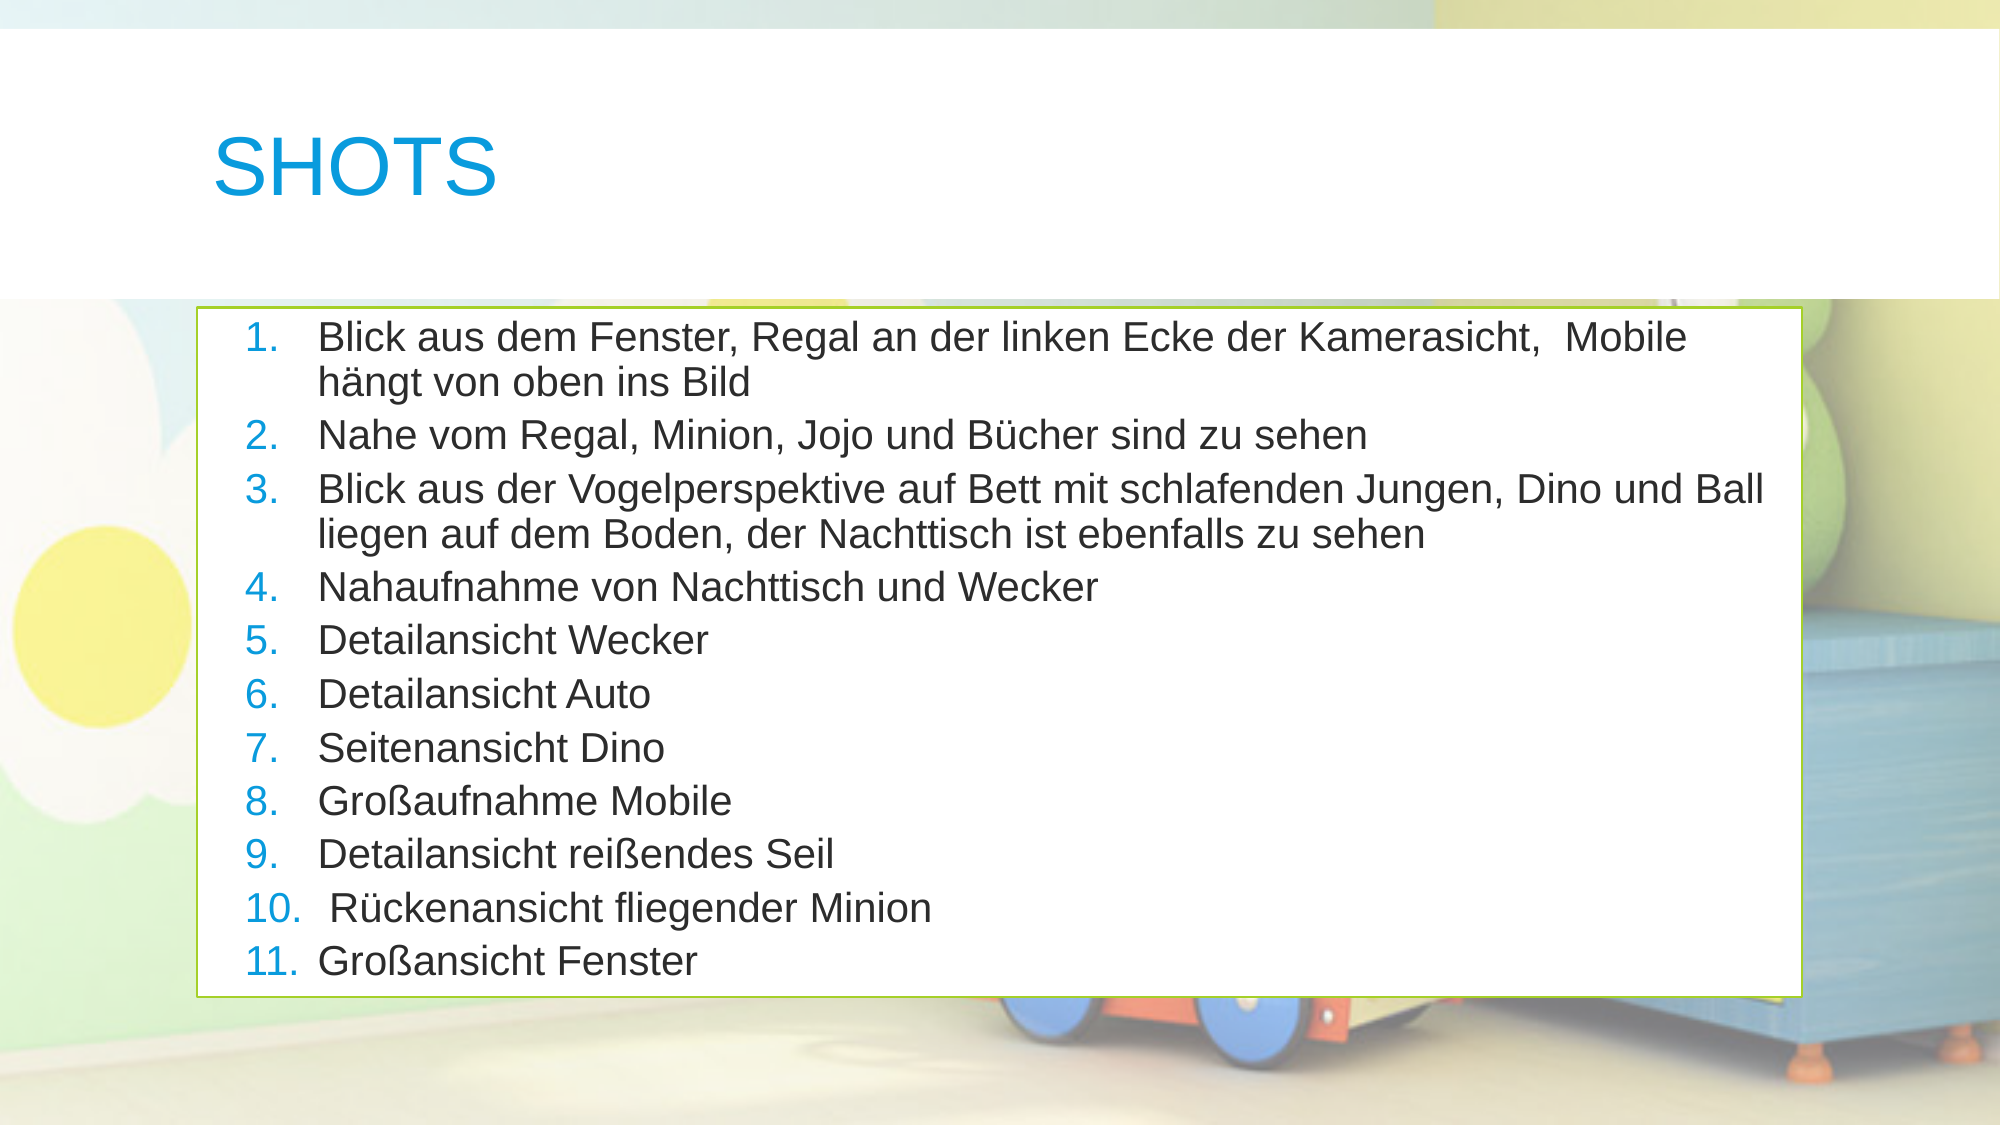

# Shots
Blick aus dem Fenster, Regal an der linken Ecke der Kamerasicht,  Mobile hängt von oben ins Bild
Nahe vom Regal, Minion, Jojo und Bücher sind zu sehen
Blick aus der Vogelperspektive auf Bett mit schlafenden Jungen, Dino und Ball liegen auf dem Boden, der Nachttisch ist ebenfalls zu sehen
Nahaufnahme von Nachttisch und Wecker
Detailansicht Wecker
Detailansicht Auto
Seitenansicht Dino
Großaufnahme Mobile
Detailansicht reißendes Seil
 Rückenansicht fliegender Minion
Großansicht Fenster